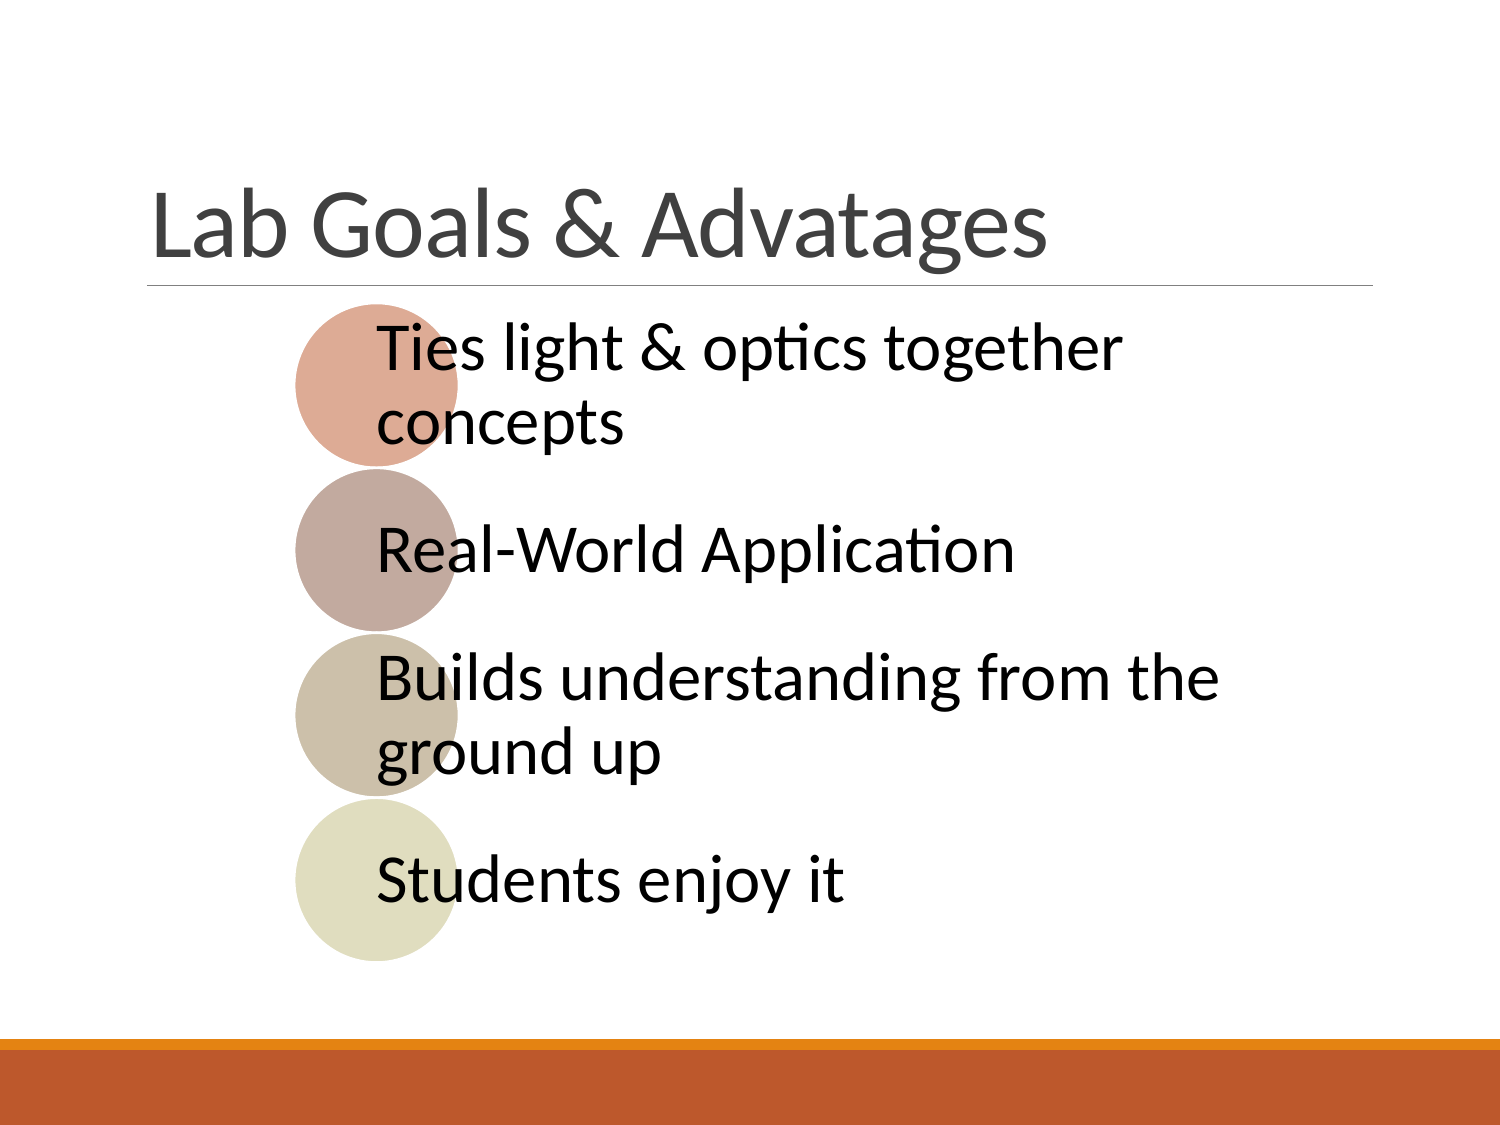

# Lab Goals & Advatages
Ties light & optics together concepts
Real-World Application
Builds understanding from the ground up
Students enjoy it